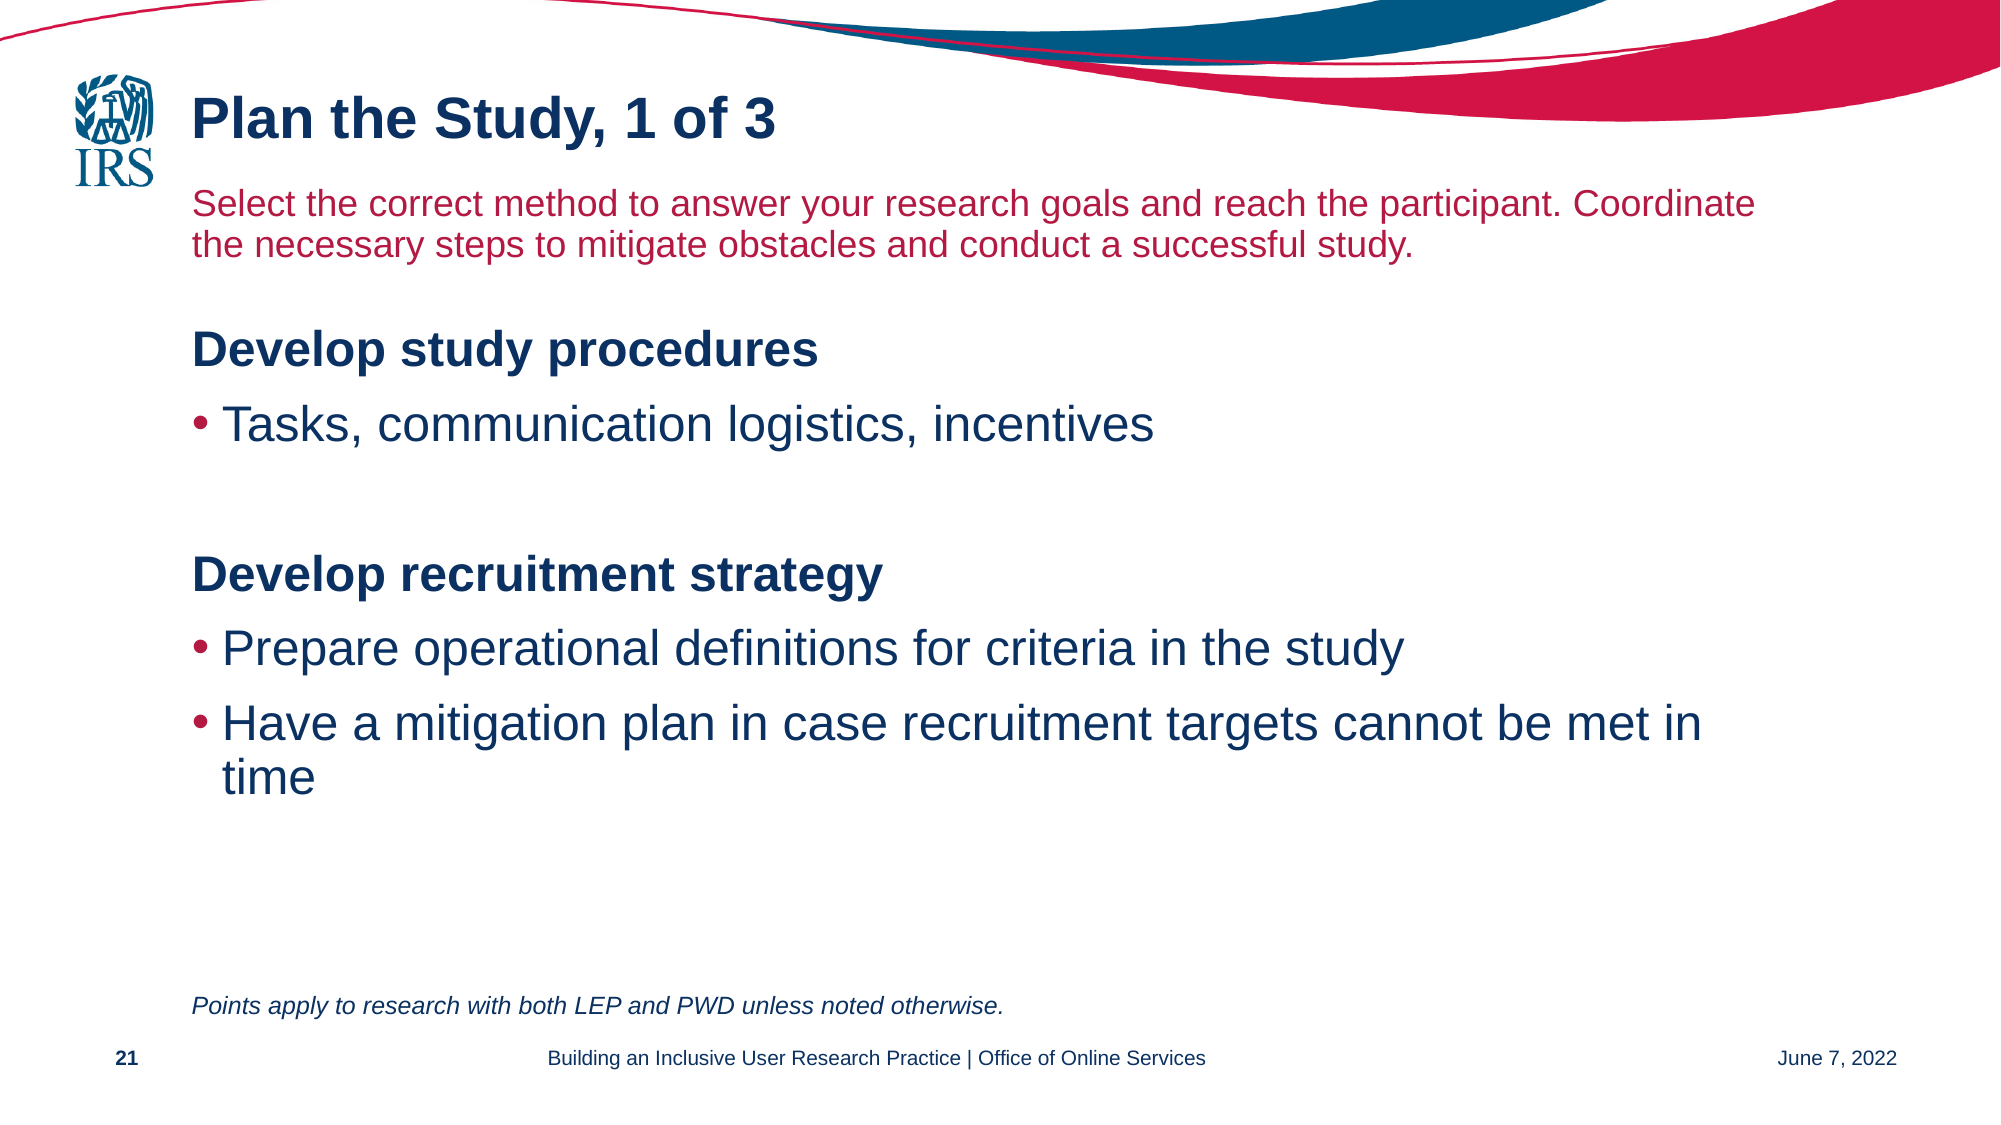

# Plan the Study, 1 of 3
Select the correct method to answer your research goals and reach the participant. Coordinate the necessary steps to mitigate obstacles and conduct a successful study.
Develop study procedures
Tasks, communication logistics, incentives

Develop recruitment strategy
Prepare operational definitions for criteria in the study
Have a mitigation plan in case recruitment targets cannot be met in time
Points apply to research with both LEP and PWD unless noted otherwise.
21
Building an Inclusive User Research Practice | Office of Online Services
June 7, 2022